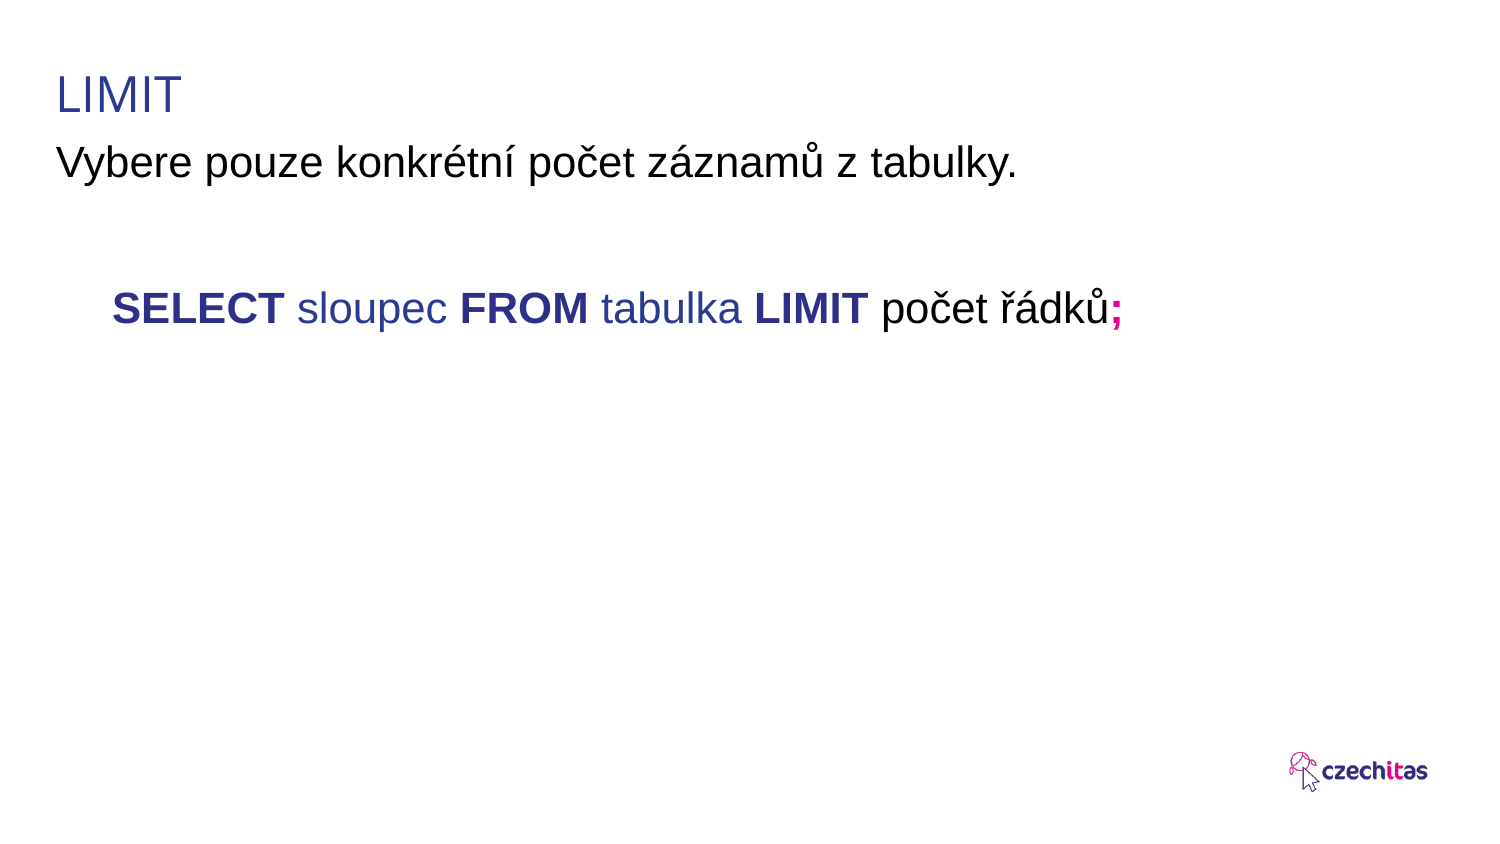

# LIMIT
Vybere pouze konkrétní počet záznamů z tabulky.

SELECT sloupec FROM tabulka LIMIT počet řádků;